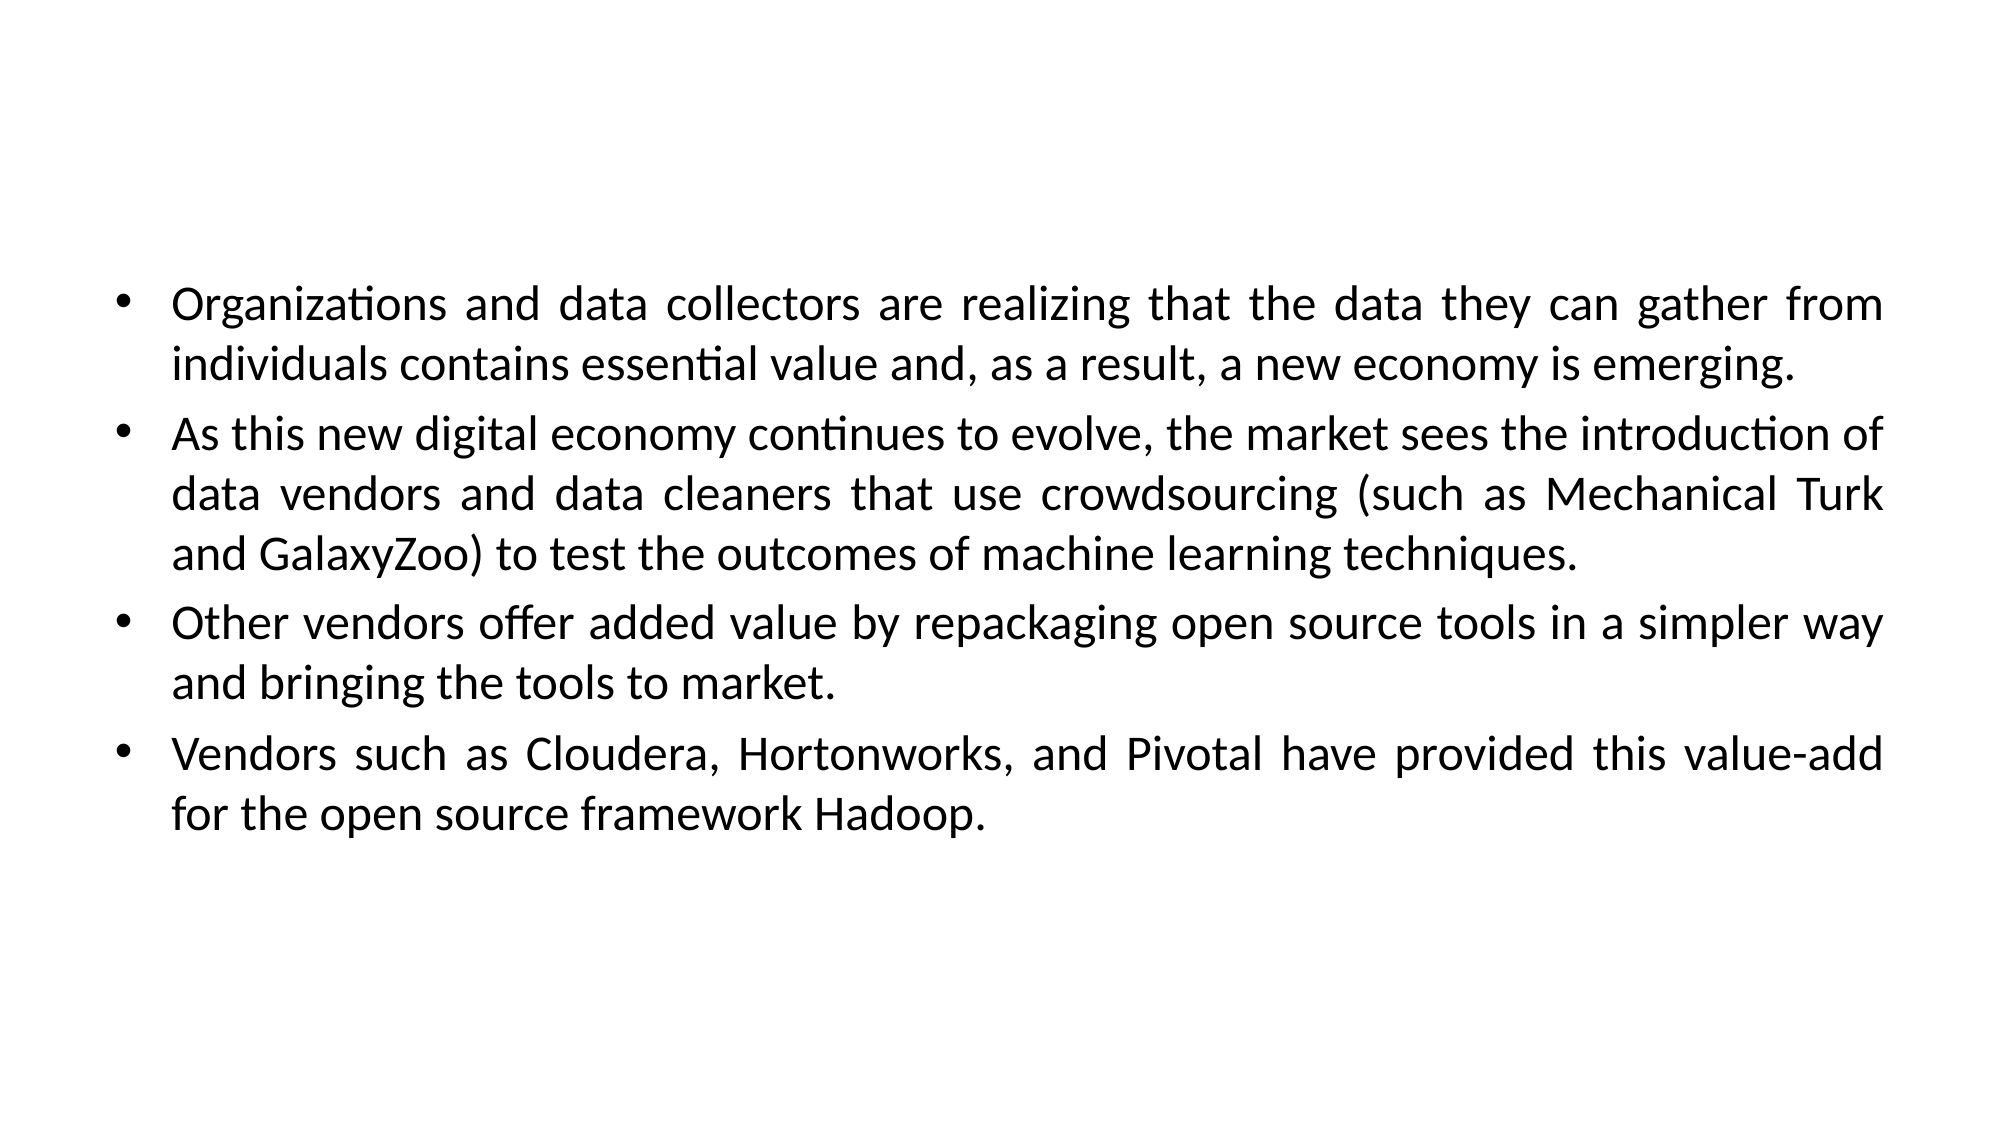

#
Organizations and data collectors are realizing that the data they can gather from individuals contains essential value and, as a result, a new economy is emerging.
As this new digital economy continues to evolve, the market sees the introduction of data vendors and data cleaners that use crowdsourcing (such as Mechanical Turk and GalaxyZoo) to test the outcomes of machine learning techniques.
Other vendors offer added value by repackaging open source tools in a simpler way and bringing the tools to market.
Vendors such as Cloudera, Hortonworks, and Pivotal have provided this value-add for the open source framework Hadoop.